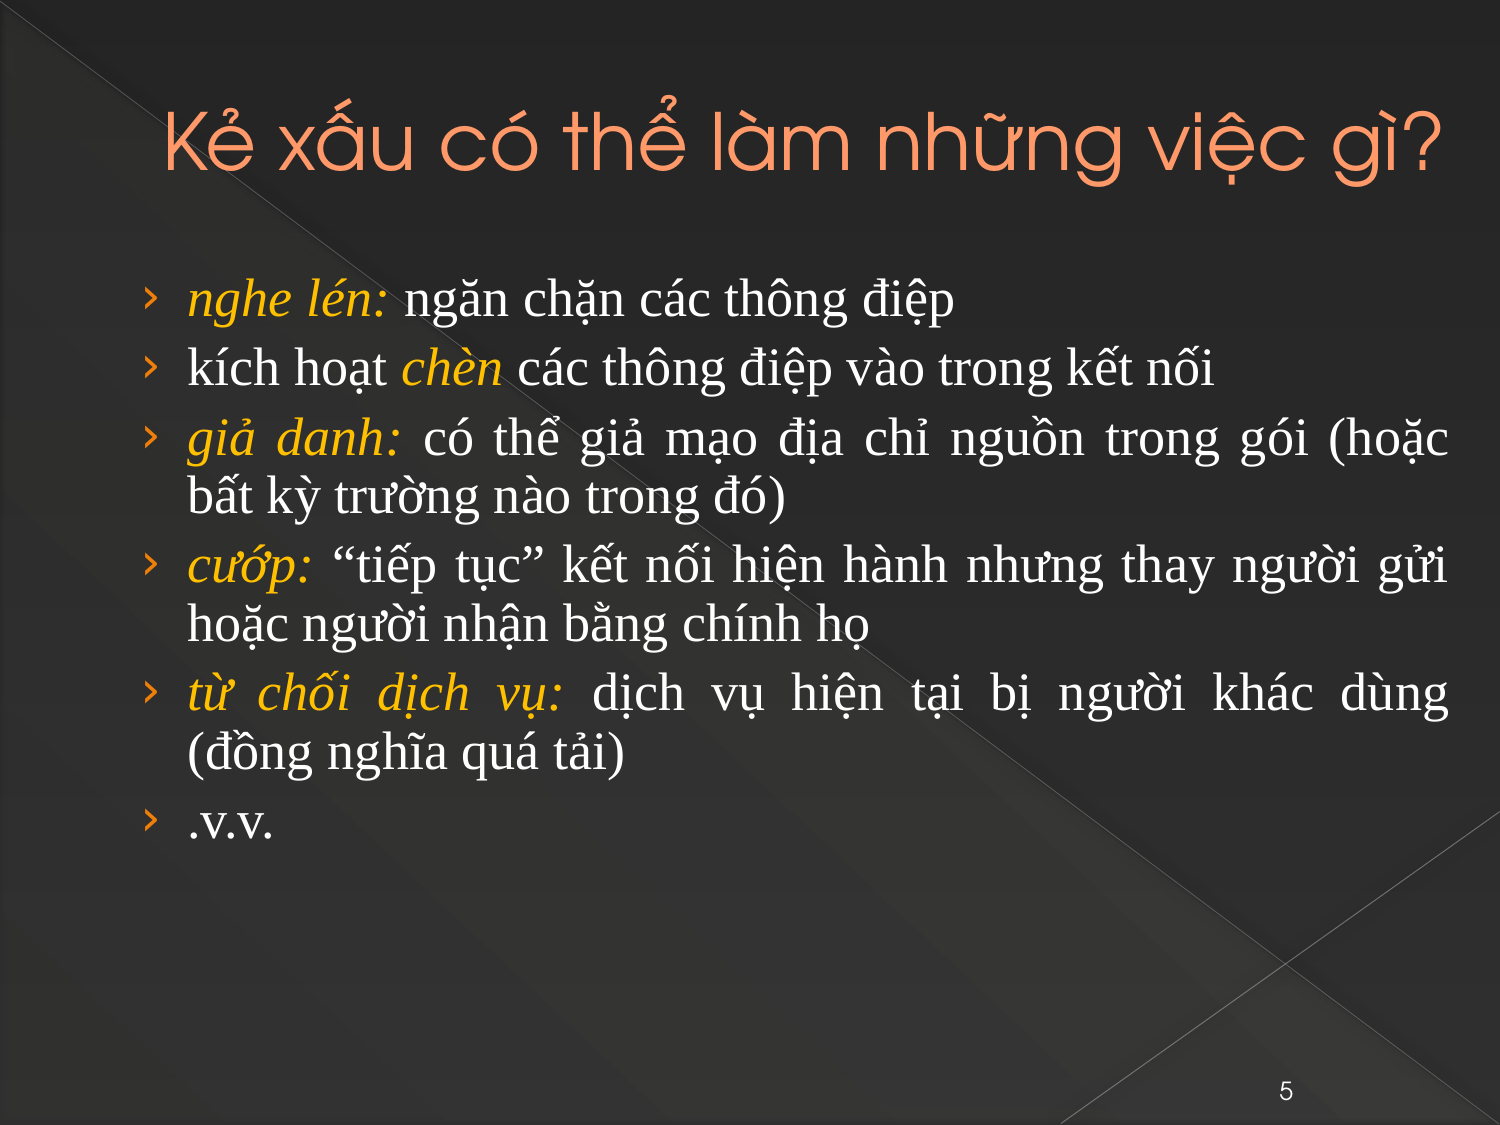

# Kẻ xấu có thể làm những việc gì?
nghe lén: ngăn chặn các thông điệp
kích hoạt chèn các thông điệp vào trong kết nối
giả danh: có thể giả mạo địa chỉ nguồn trong gói (hoặc bất kỳ trường nào trong đó)
cướp: “tiếp tục” kết nối hiện hành nhưng thay người gửi hoặc người nhận bằng chính họ
từ chối dịch vụ: dịch vụ hiện tại bị người khác dùng (đồng nghĩa quá tải)
.v.v.

5